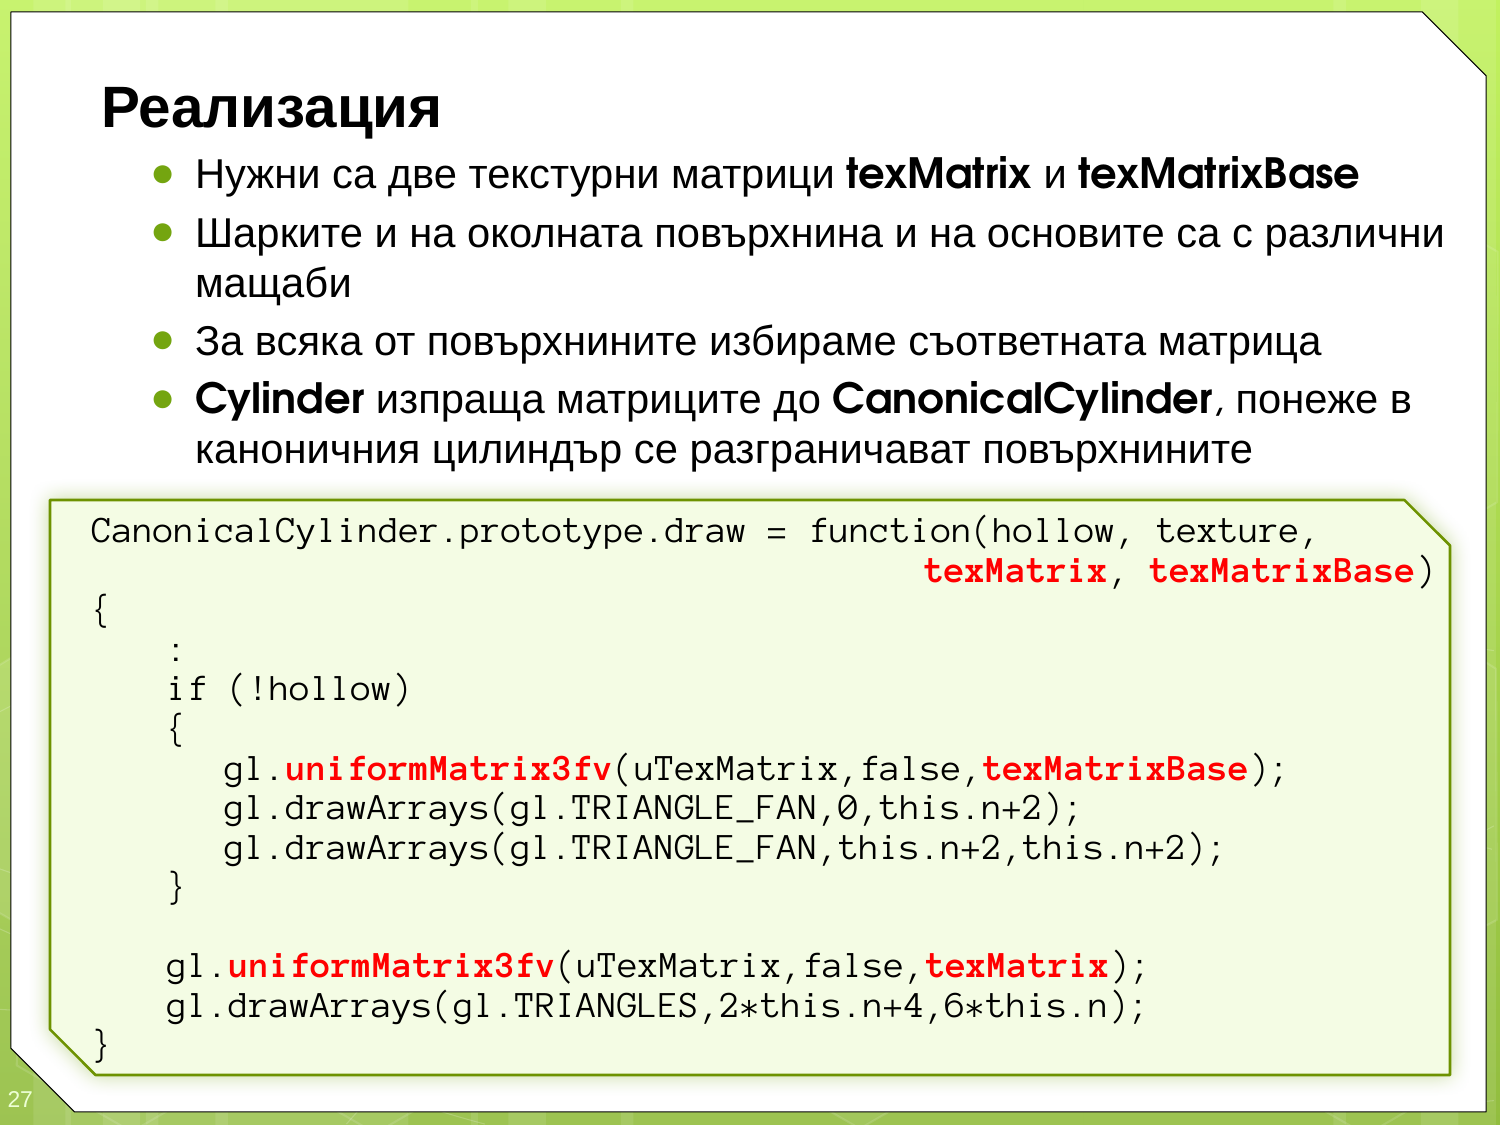

Реализация
Нужни са две текстурни матрици texMatrix и texMatrixBase
Шарките и на околната повърхнина и на основите са с различни мащаби
За всяка от повърхнините избираме съответната матрица
Cylinder изпраща матриците до CanonicalCylinder, понеже в каноничния цилиндър се разграничават повърхнините
CanonicalCylinder.prototype.draw = function(hollow, texture,
							    texMatrix, texMatrixBase)
{
	:
	if (!hollow)
	{
		gl.uniformMatrix3fv(uTexMatrix,false,texMatrixBase);
		gl.drawArrays(gl.TRIANGLE_FAN,0,this.n+2);
		gl.drawArrays(gl.TRIANGLE_FAN,this.n+2,this.n+2);
	}

	gl.uniformMatrix3fv(uTexMatrix,false,texMatrix);
	gl.drawArrays(gl.TRIANGLES,2*this.n+4,6*this.n);
}